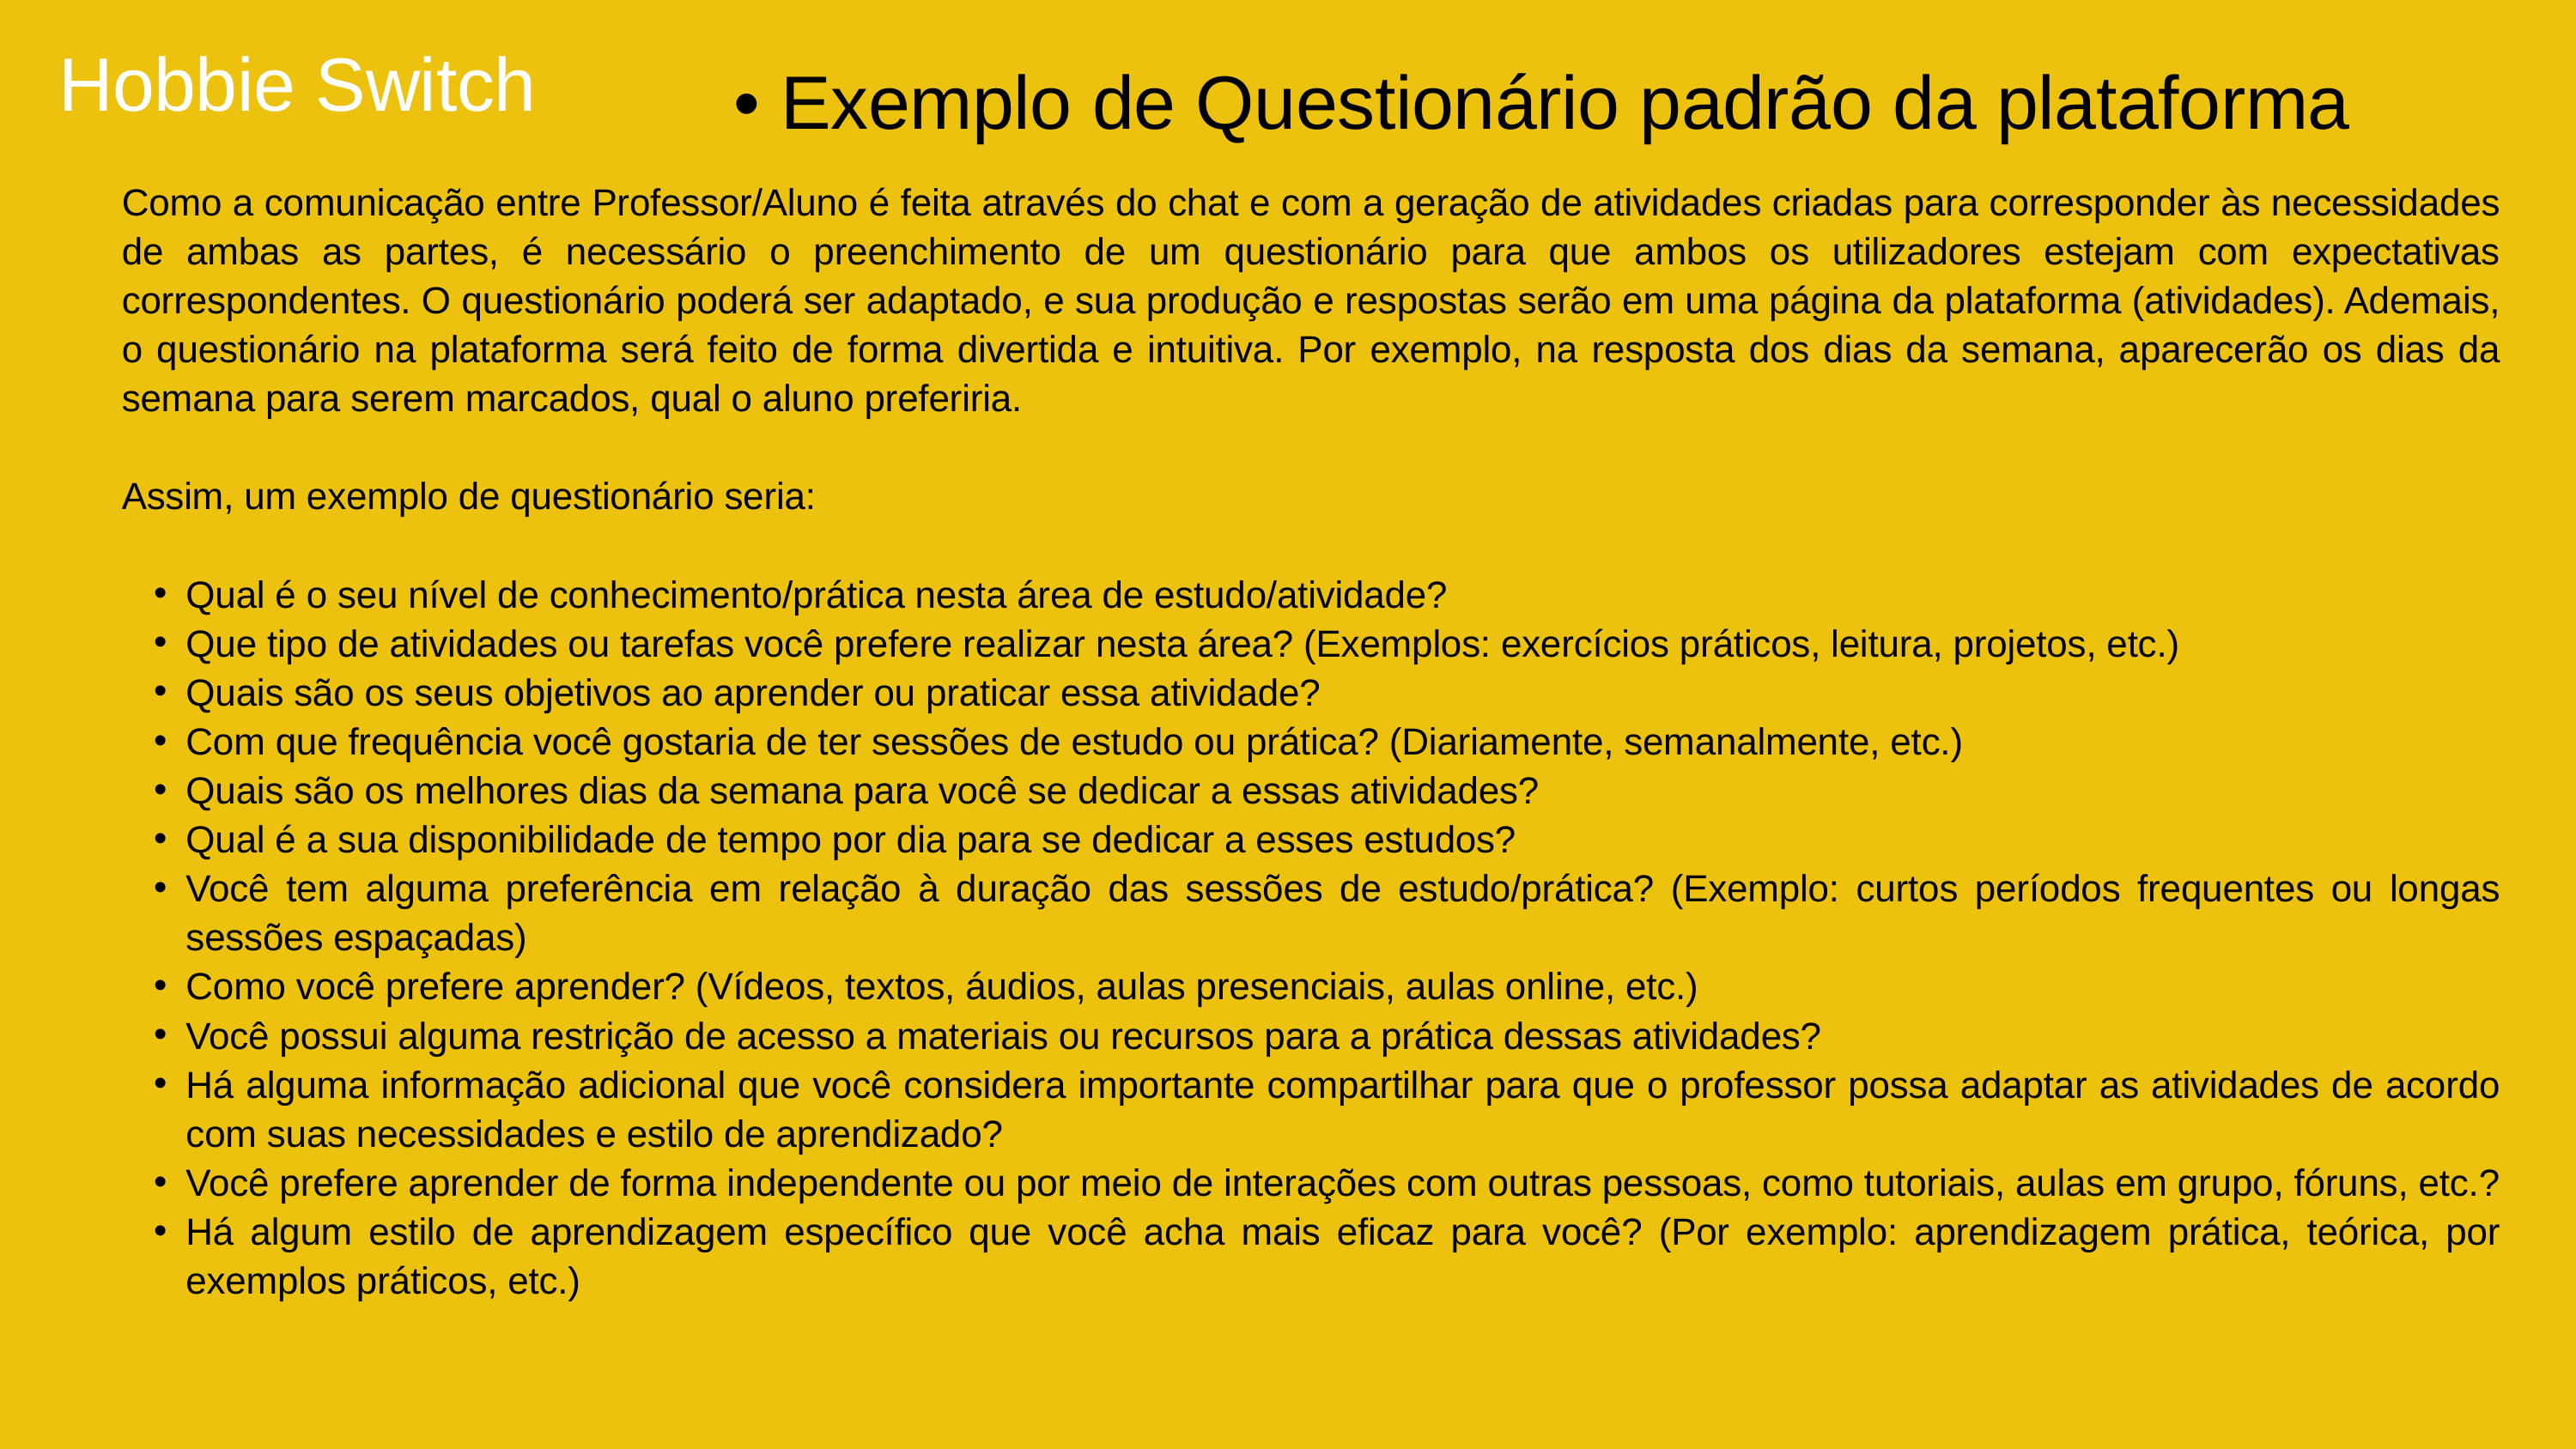

Hobbie Switch
• Exemplo de Questionário padrão da plataforma

Como a comunicação entre Professor/Aluno é feita através do chat e com a geração de atividades criadas para corresponder às necessidades de ambas as partes, é necessário o preenchimento de um questionário para que ambos os utilizadores estejam com expectativas correspondentes. O questionário poderá ser adaptado, e sua produção e respostas serão em uma página da plataforma (atividades). Ademais, o questionário na plataforma será feito de forma divertida e intuitiva. Por exemplo, na resposta dos dias da semana, aparecerão os dias da semana para serem marcados, qual o aluno preferiria.

Assim, um exemplo de questionário seria:

Qual é o seu nível de conhecimento/prática nesta área de estudo/atividade?
Que tipo de atividades ou tarefas você prefere realizar nesta área? (Exemplos: exercícios práticos, leitura, projetos, etc.)
Quais são os seus objetivos ao aprender ou praticar essa atividade?
Com que frequência você gostaria de ter sessões de estudo ou prática? (Diariamente, semanalmente, etc.)
Quais são os melhores dias da semana para você se dedicar a essas atividades?
Qual é a sua disponibilidade de tempo por dia para se dedicar a esses estudos?
Você tem alguma preferência em relação à duração das sessões de estudo/prática? (Exemplo: curtos períodos frequentes ou longas sessões espaçadas)
Como você prefere aprender? (Vídeos, textos, áudios, aulas presenciais, aulas online, etc.)
Você possui alguma restrição de acesso a materiais ou recursos para a prática dessas atividades?
Há alguma informação adicional que você considera importante compartilhar para que o professor possa adaptar as atividades de acordo com suas necessidades e estilo de aprendizado?
Você prefere aprender de forma independente ou por meio de interações com outras pessoas, como tutoriais, aulas em grupo, fóruns, etc.?
Há algum estilo de aprendizagem específico que você acha mais eficaz para você? (Por exemplo: aprendizagem prática, teórica, por exemplos práticos, etc.)